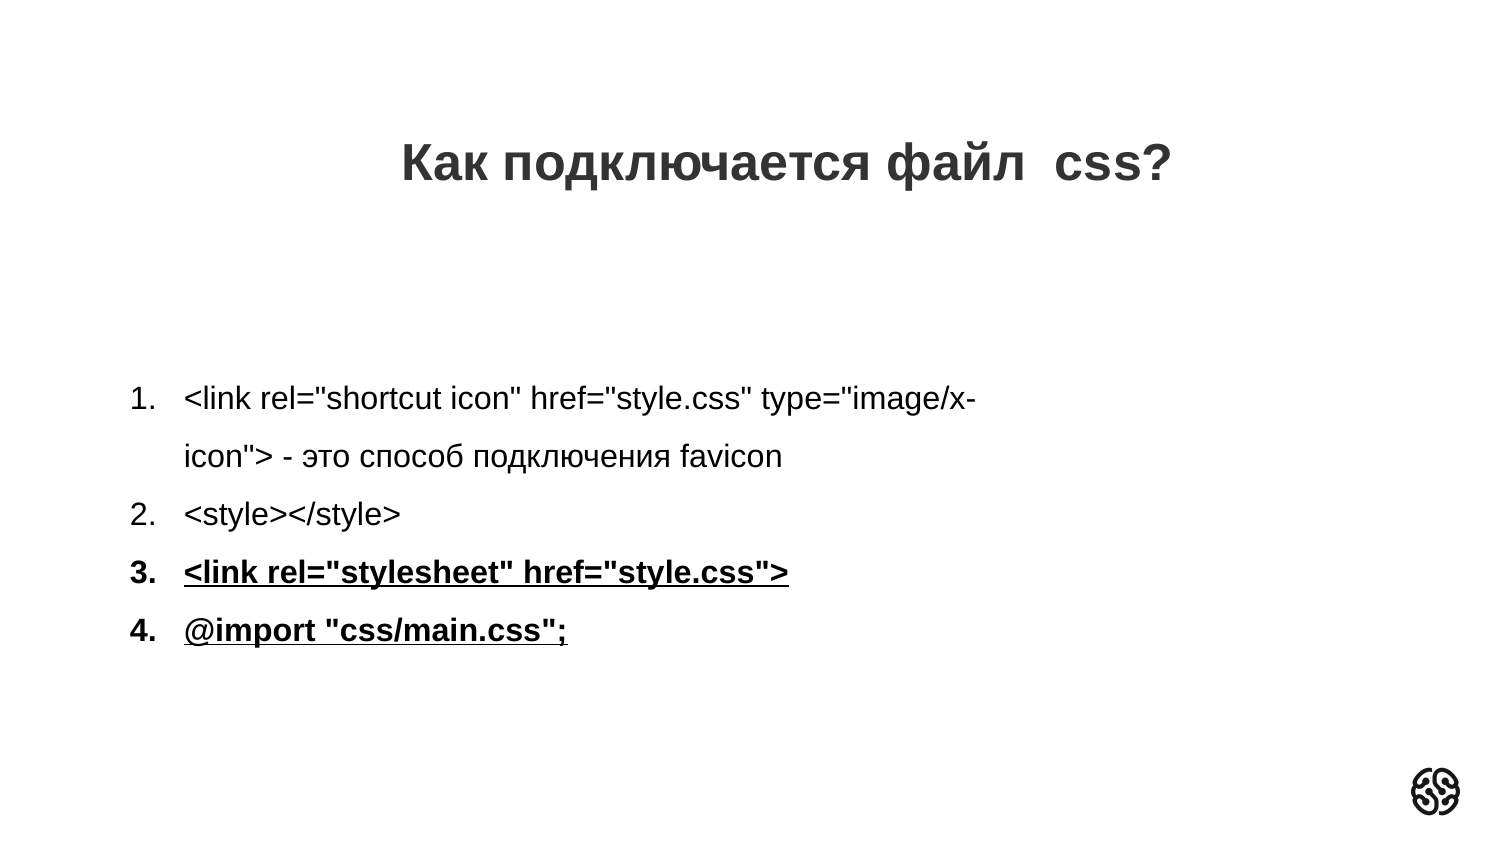

# Как подключается файл  css?
<link rel="shortcut icon" href="style.css" type="image/x-icon"> - это способ подключения favicon
<style></style>
<link rel="stylesheet" href="style.css">
@import "css/main.css";